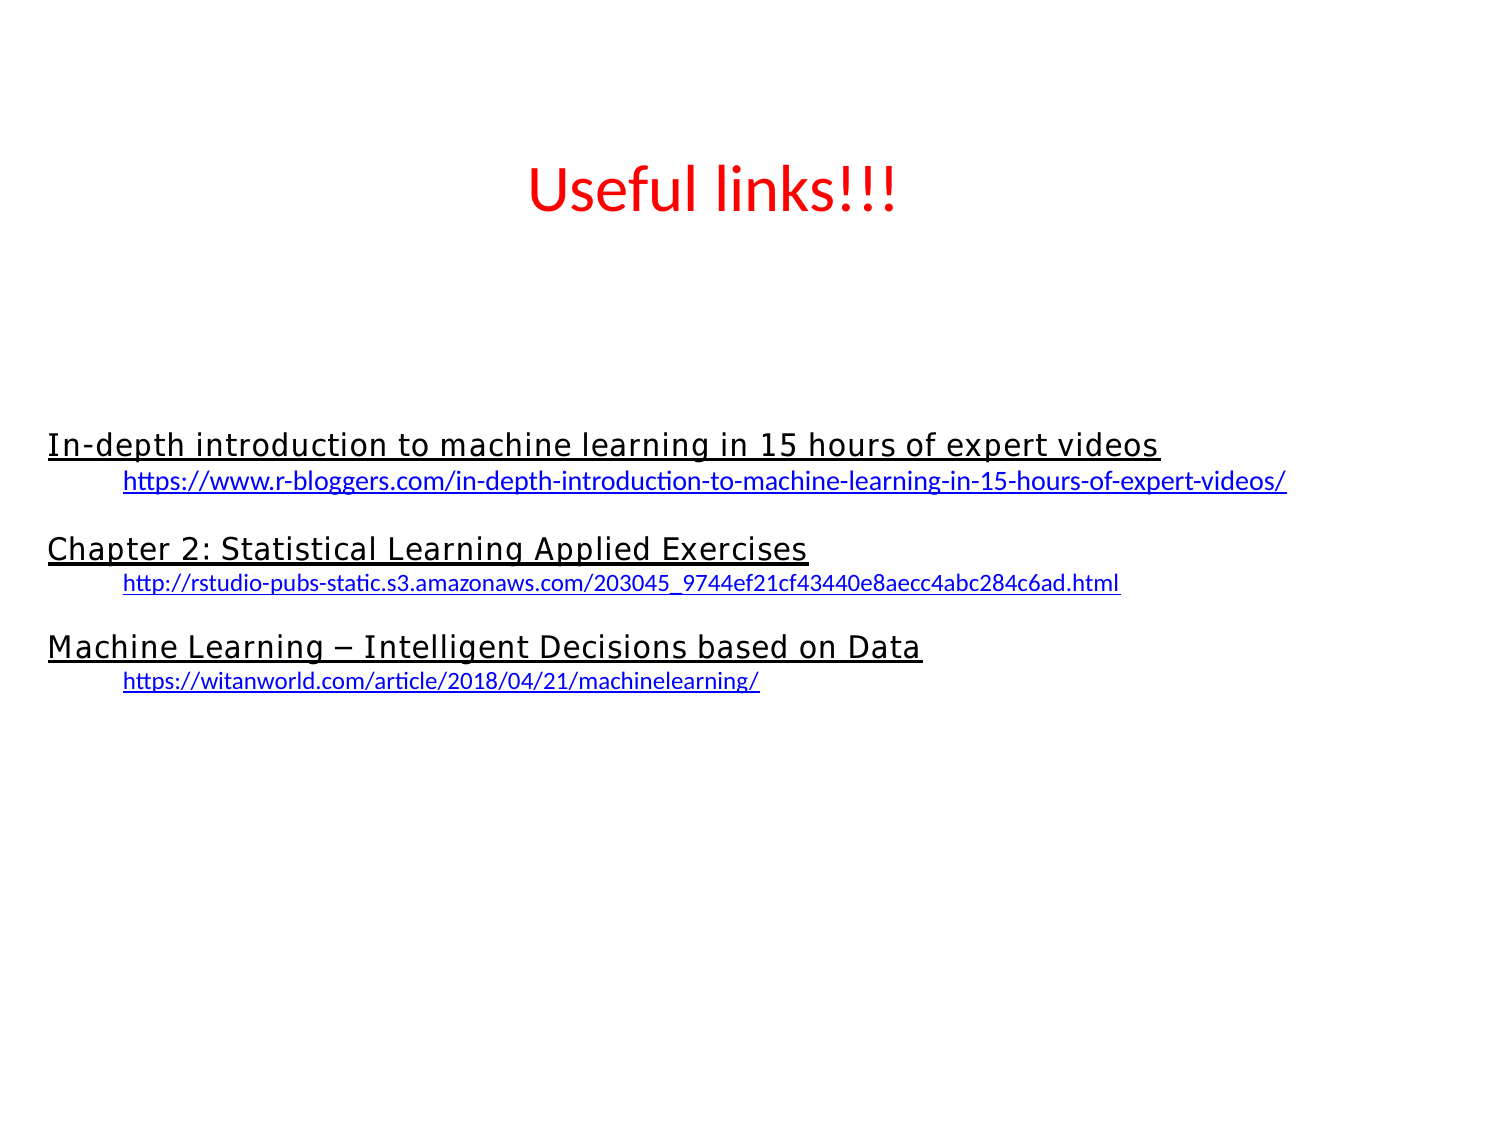

Useful links!!!
In-depth introduction to machine learning in 15 hours of expert videos
https://www.r-bloggers.com/in-depth-introduction-to-machine-learning-in-15-hours-of-expert-videos/

Chapter 2: Statistical Learning Applied Exercises
http://rstudio-pubs-static.s3.amazonaws.com/203045_9744ef21cf43440e8aecc4abc284c6ad.html

Machine Learning – Intelligent Decisions based on Data
https://witanworld.com/article/2018/04/21/machinelearning/
# Useful links!!!